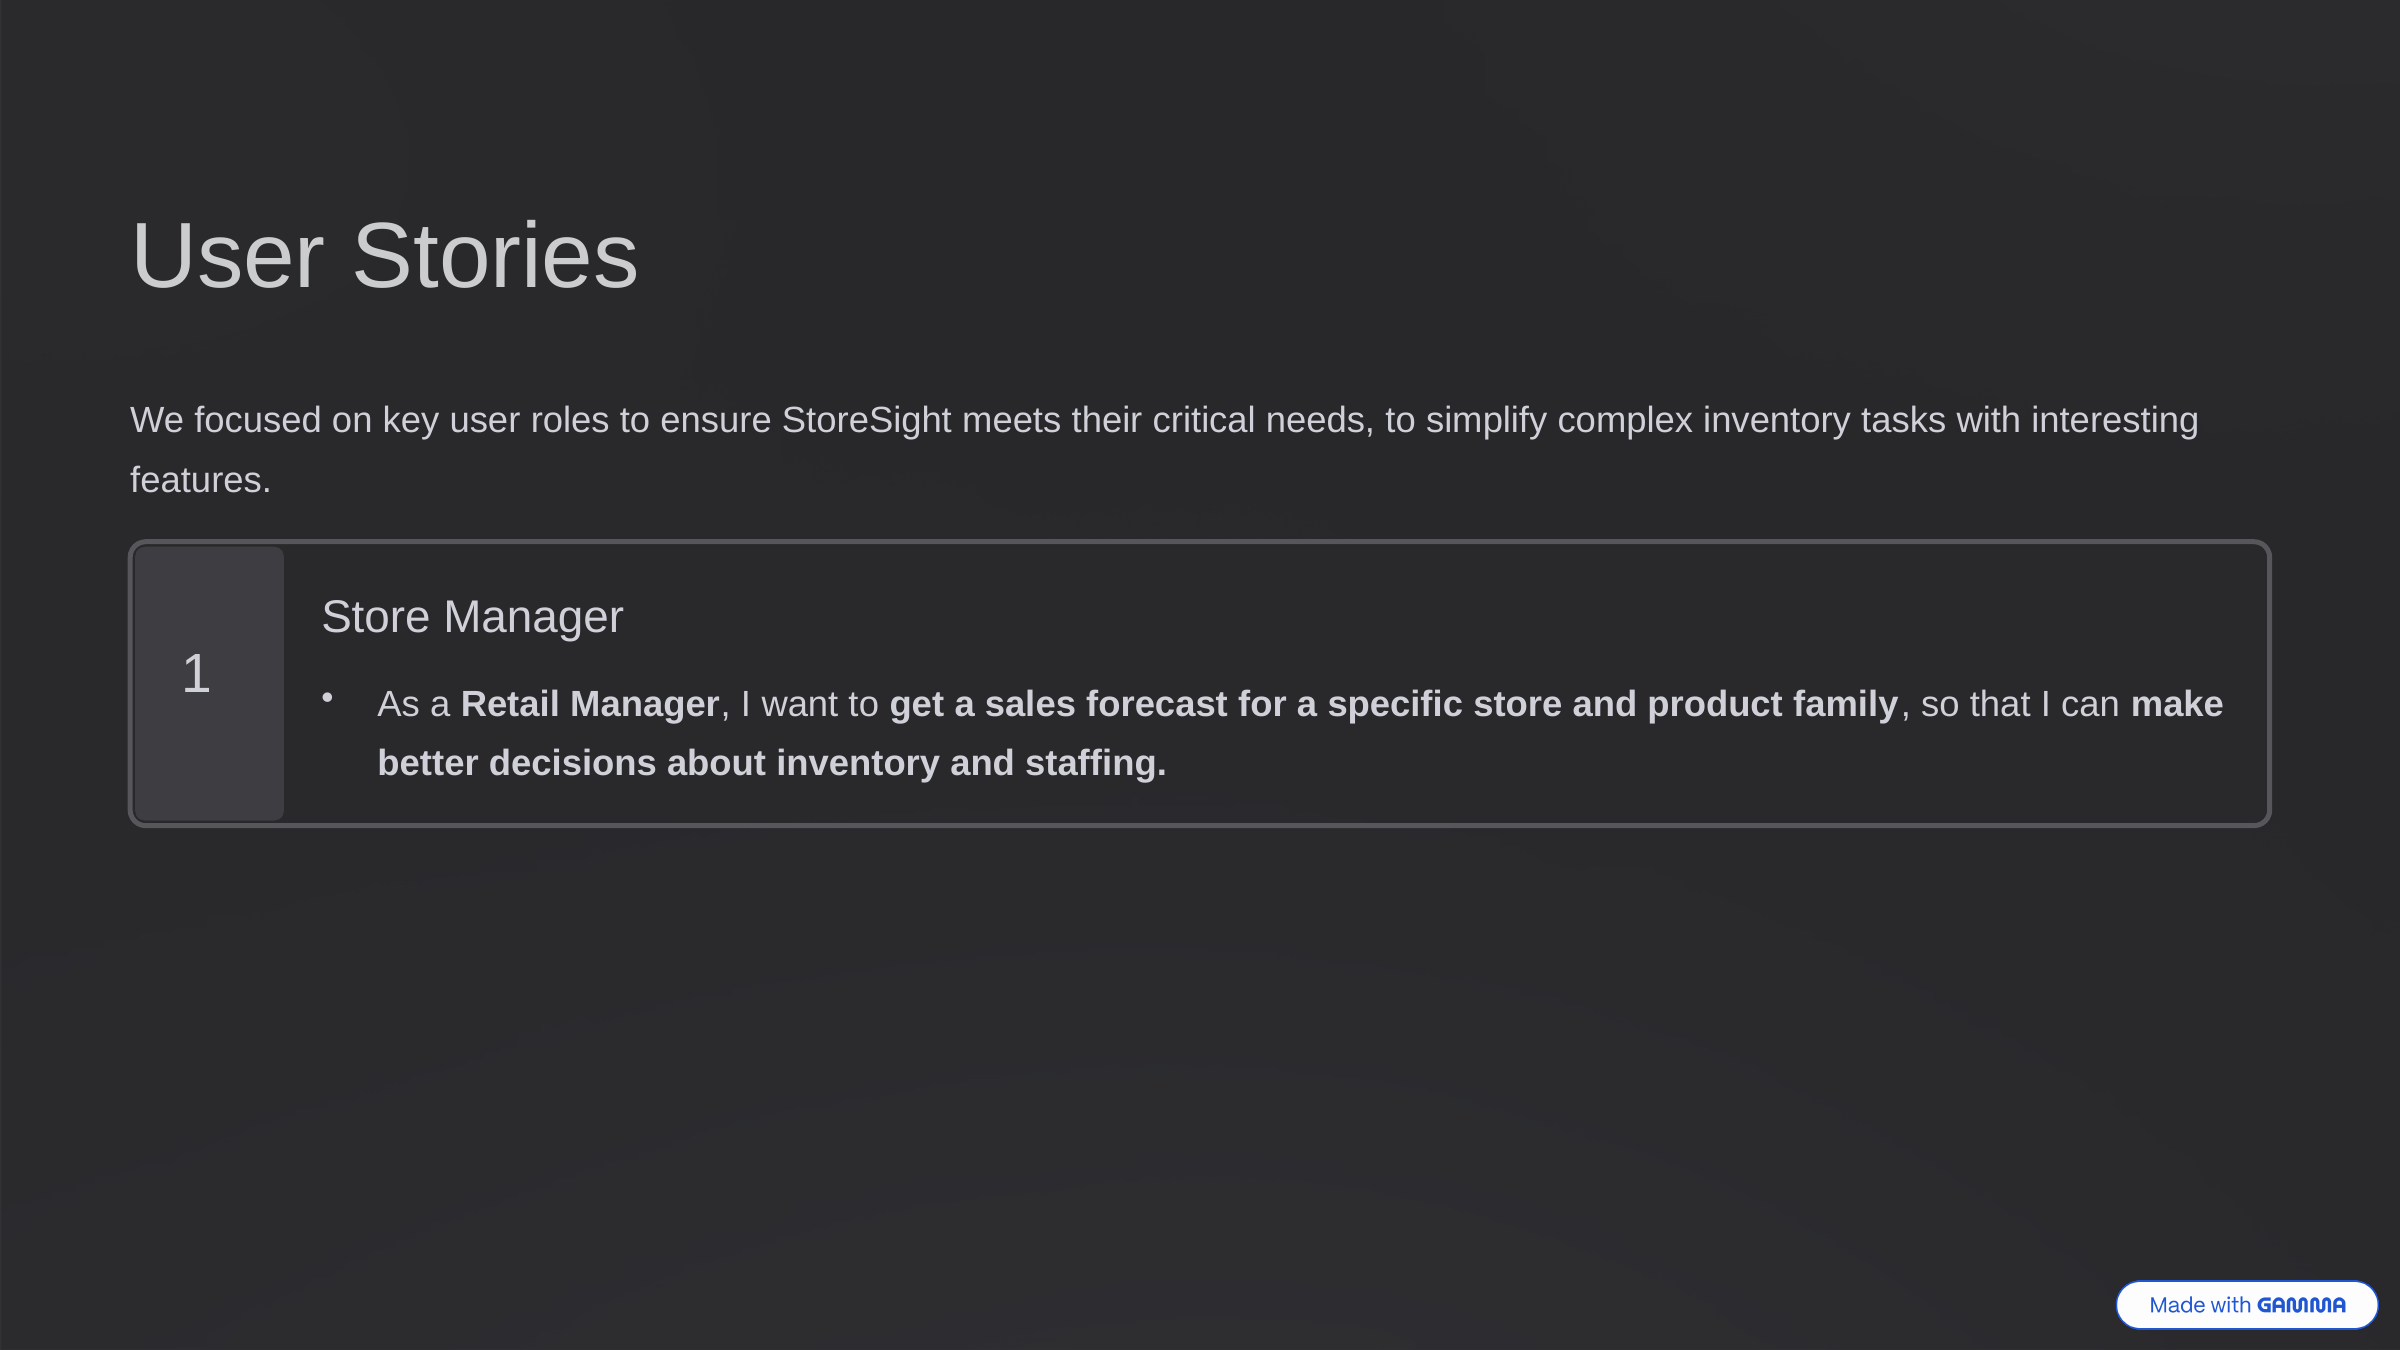

User Stories
We focused on key user roles to ensure StoreSight meets their critical needs, to simplify complex inventory tasks with interesting features.

Store Manager
1
As a Retail Manager, I want to get a sales forecast for a specific store and product family, so that I can make better decisions about inventory and staffing.